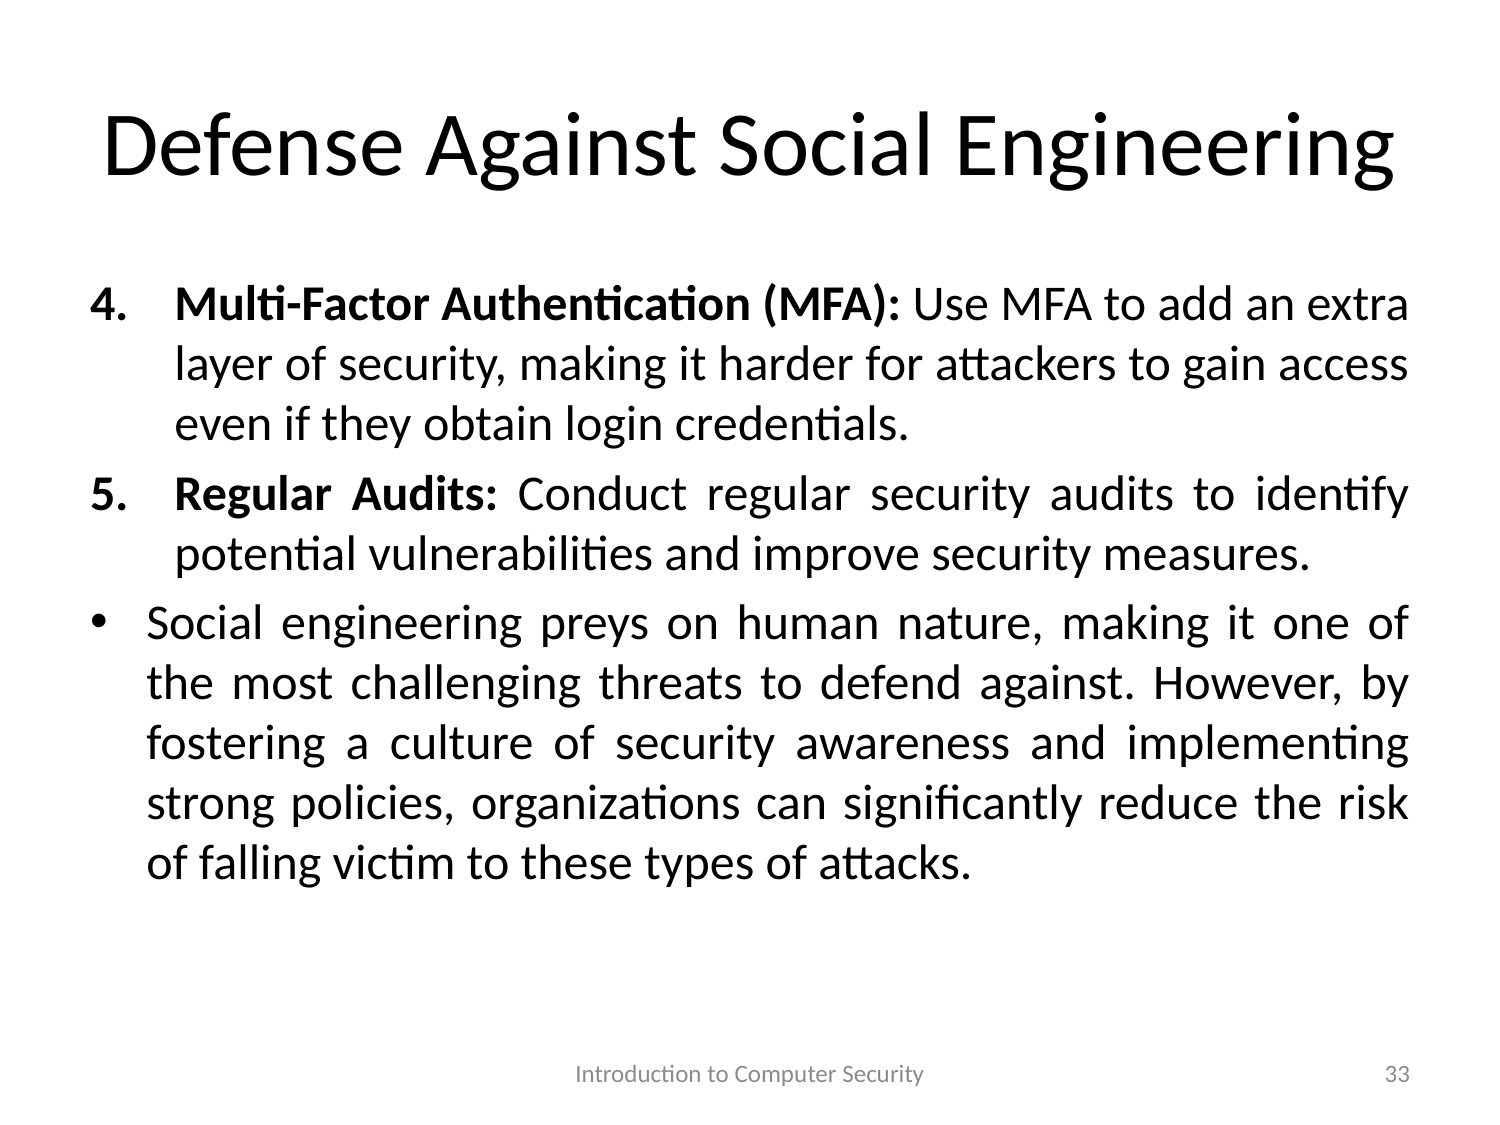

# Defense Against Social Engineering
Multi-Factor Authentication (MFA): Use MFA to add an extra layer of security, making it harder for attackers to gain access even if they obtain login credentials.
Regular Audits: Conduct regular security audits to identify potential vulnerabilities and improve security measures.
Social engineering preys on human nature, making it one of the most challenging threats to defend against. However, by fostering a culture of security awareness and implementing strong policies, organizations can significantly reduce the risk of falling victim to these types of attacks.
Introduction to Computer Security
33